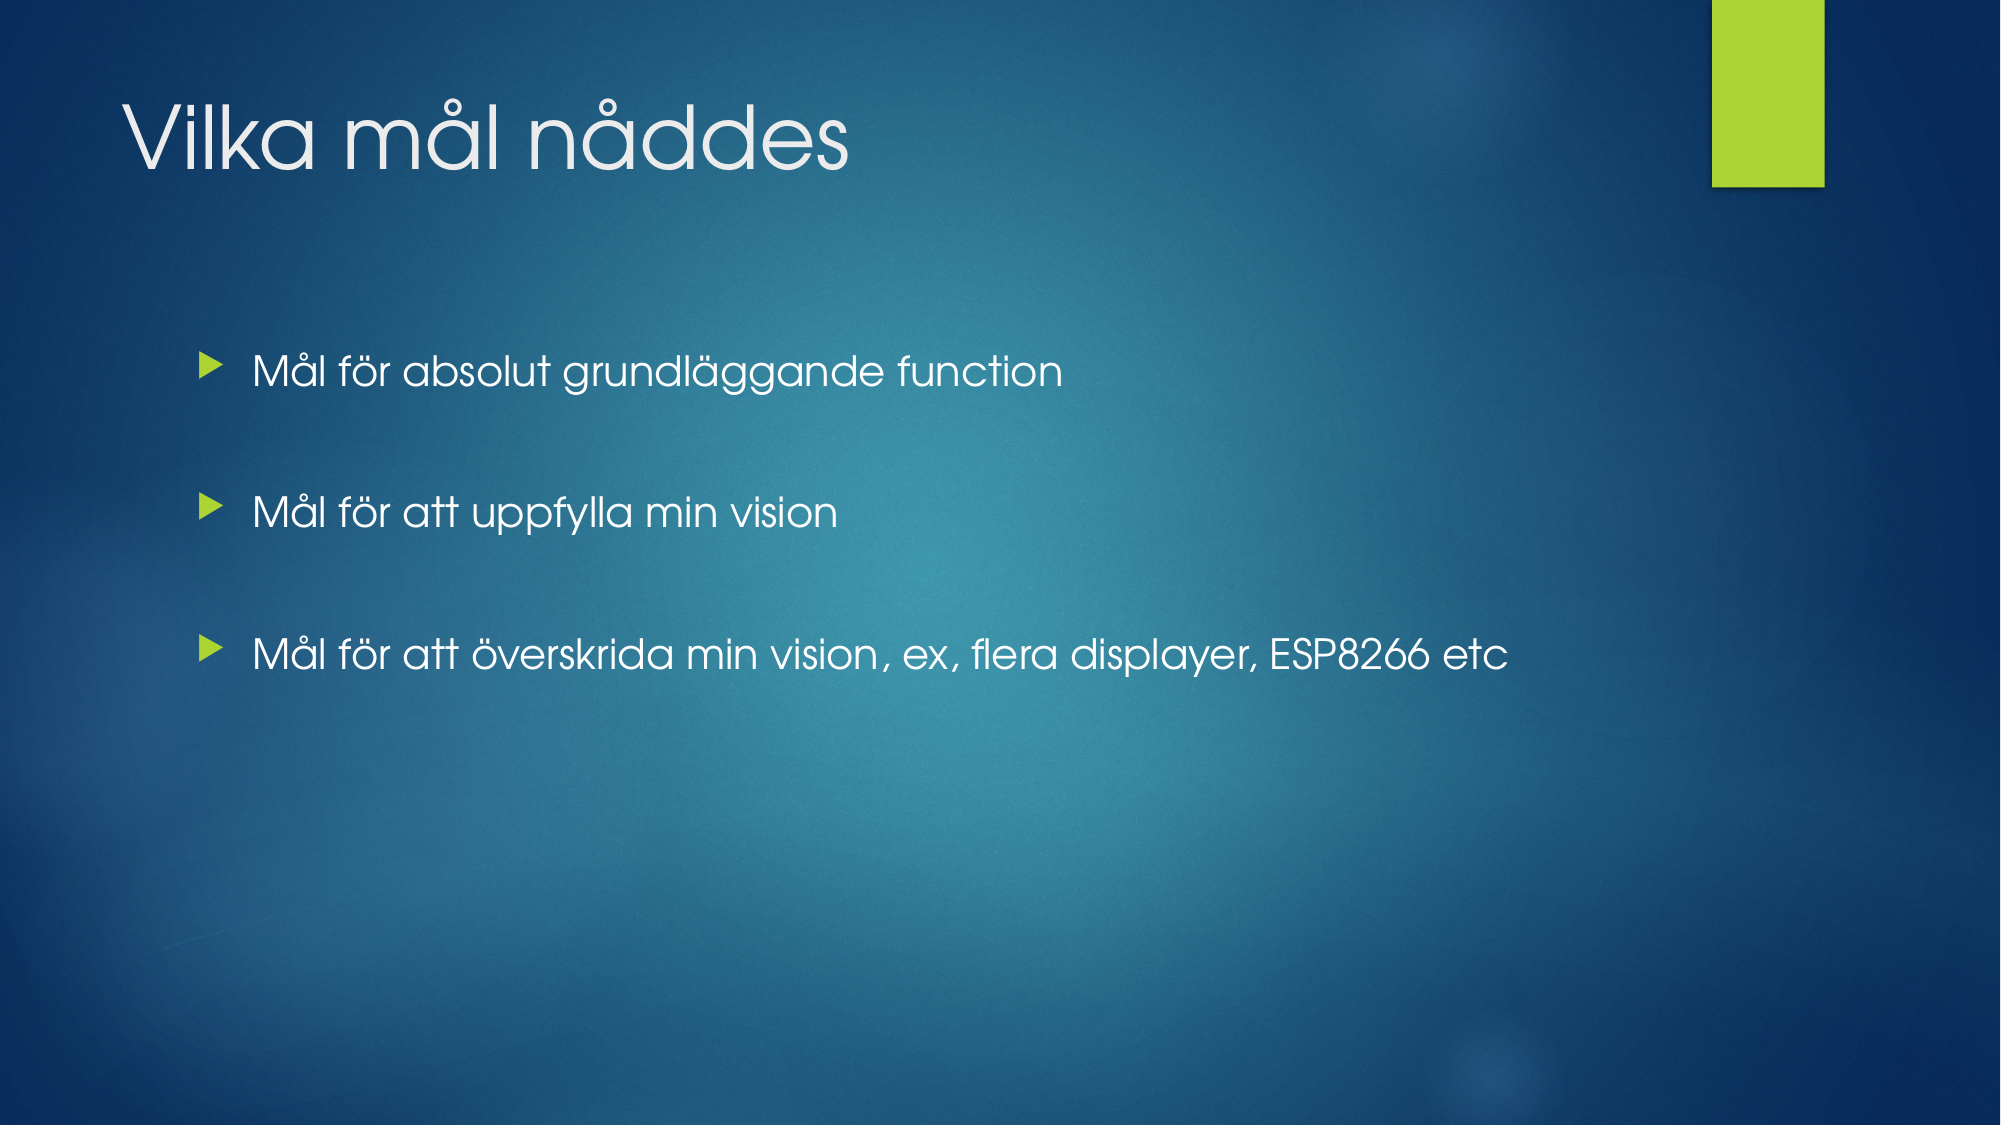

# Vilka mål nåddes
Mål för absolut grundläggande function

Mål för att uppfylla min vision

Mål för att överskrida min vision, ex, flera displayer, ESP8266 etc